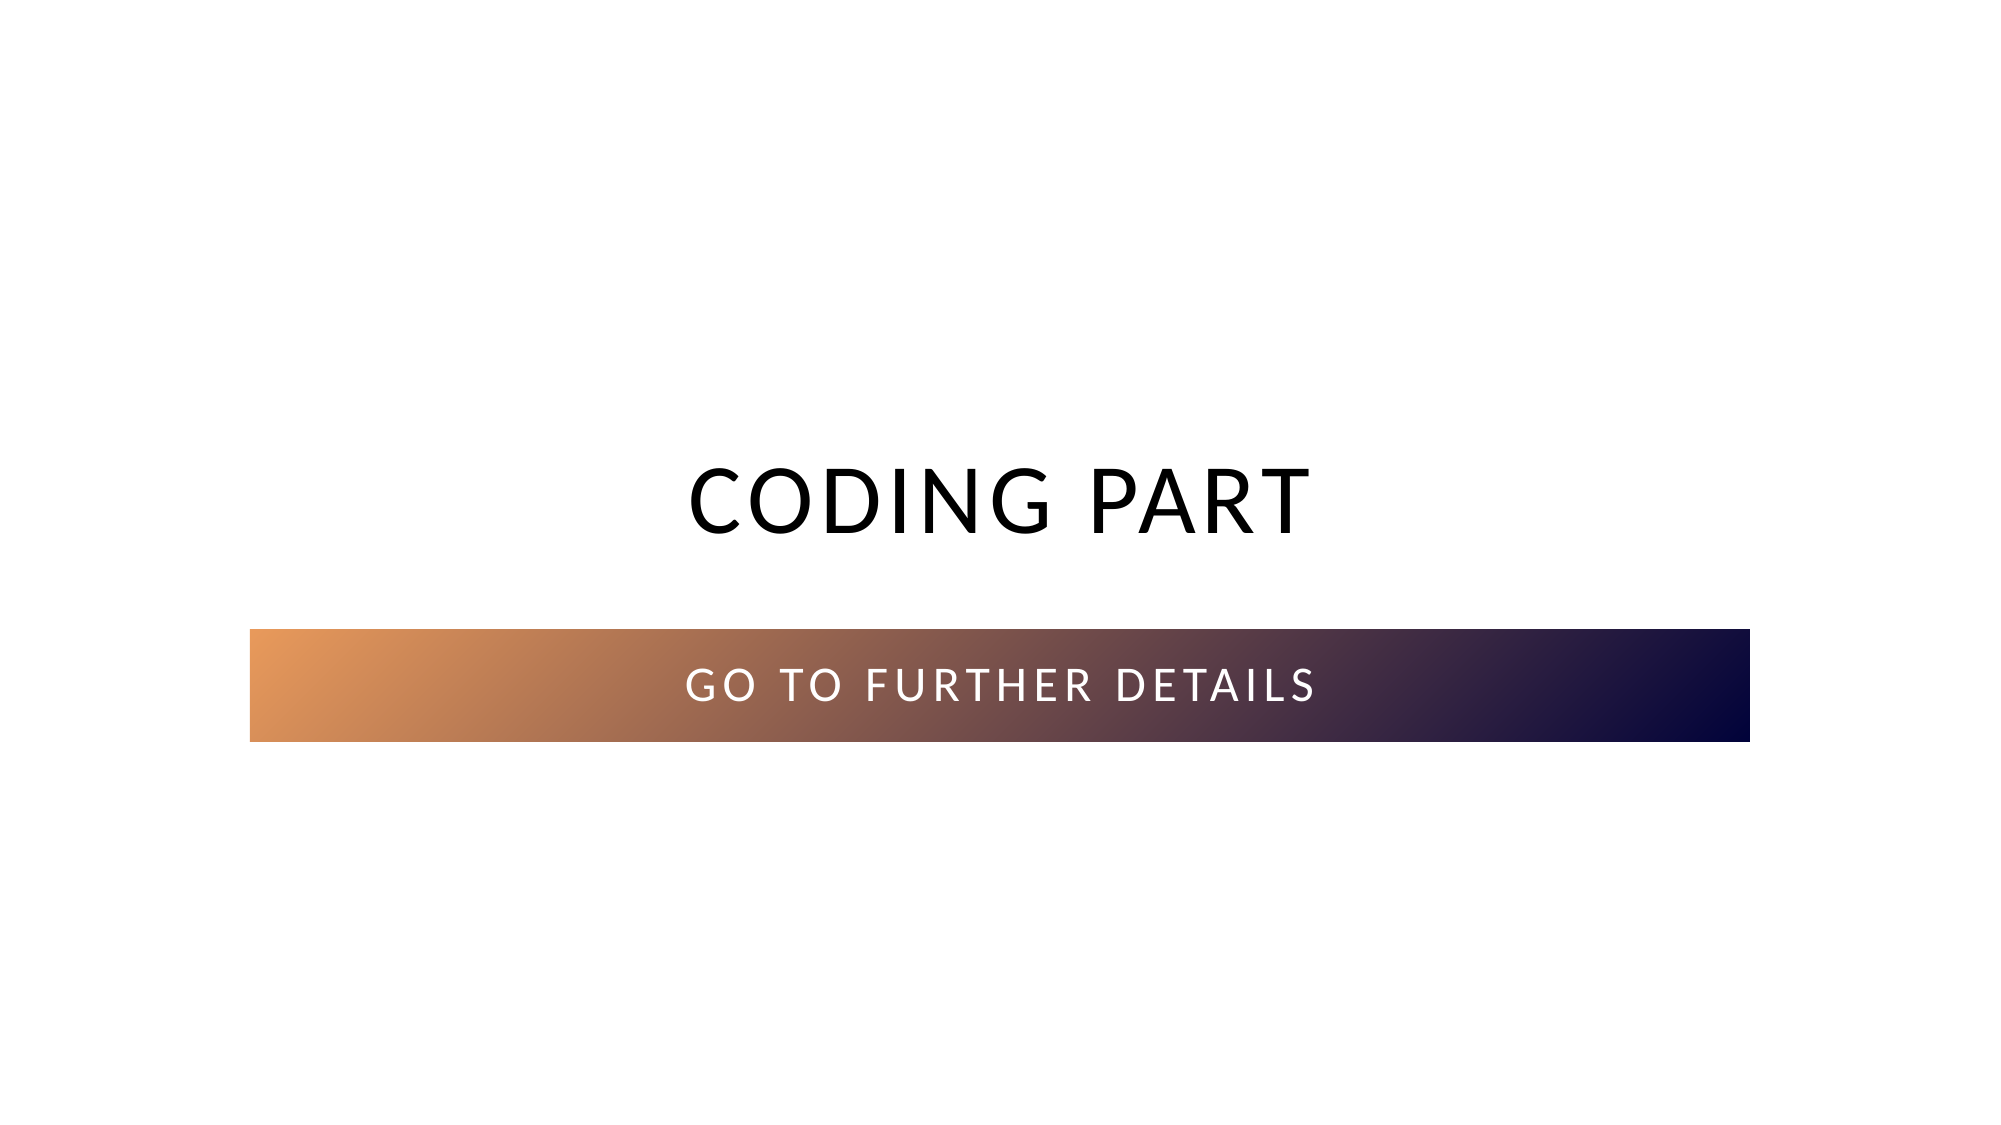

# Coding part
GO to further details